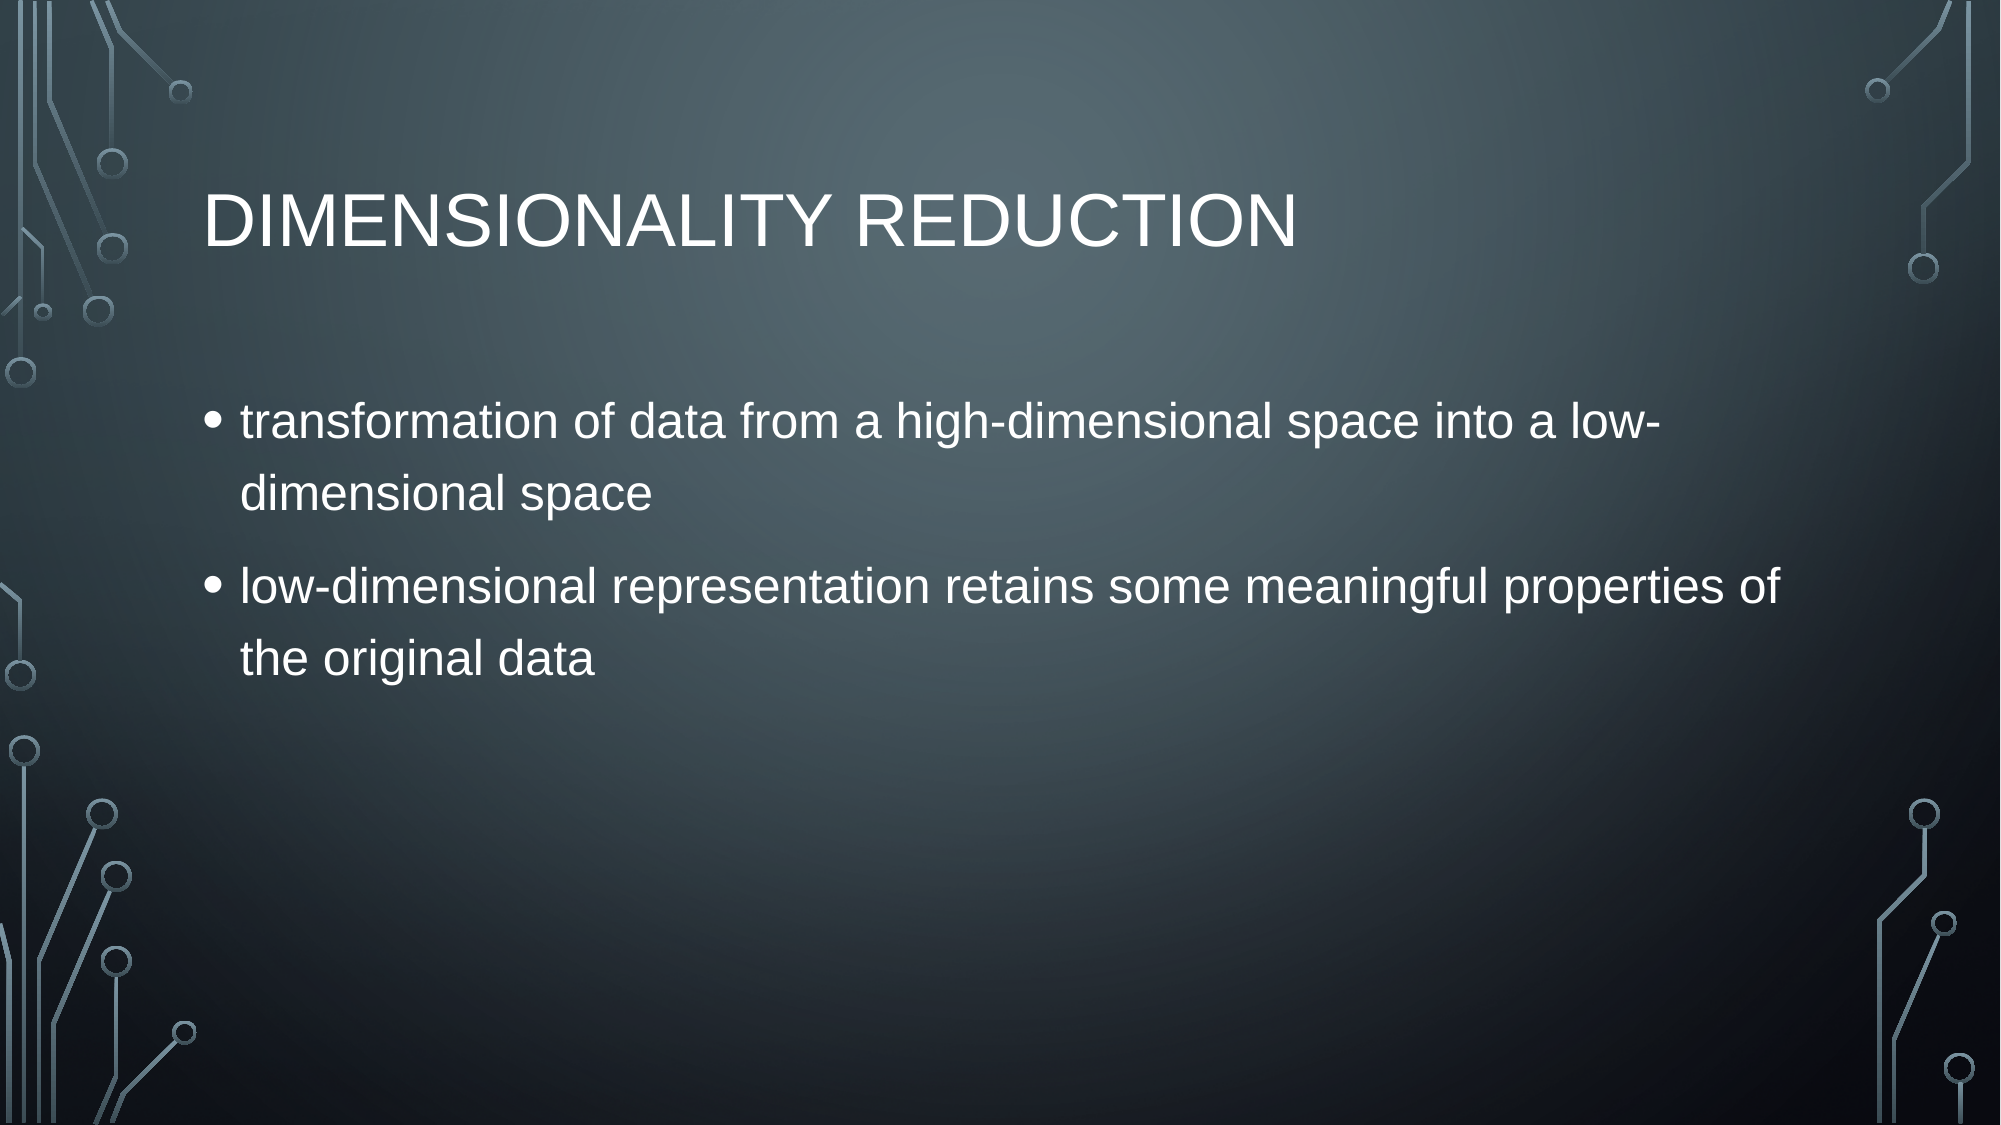

# Dimensionality reduction
transformation of data from a high-dimensional space into a low-dimensional space
low-dimensional representation retains some meaningful properties of the original data